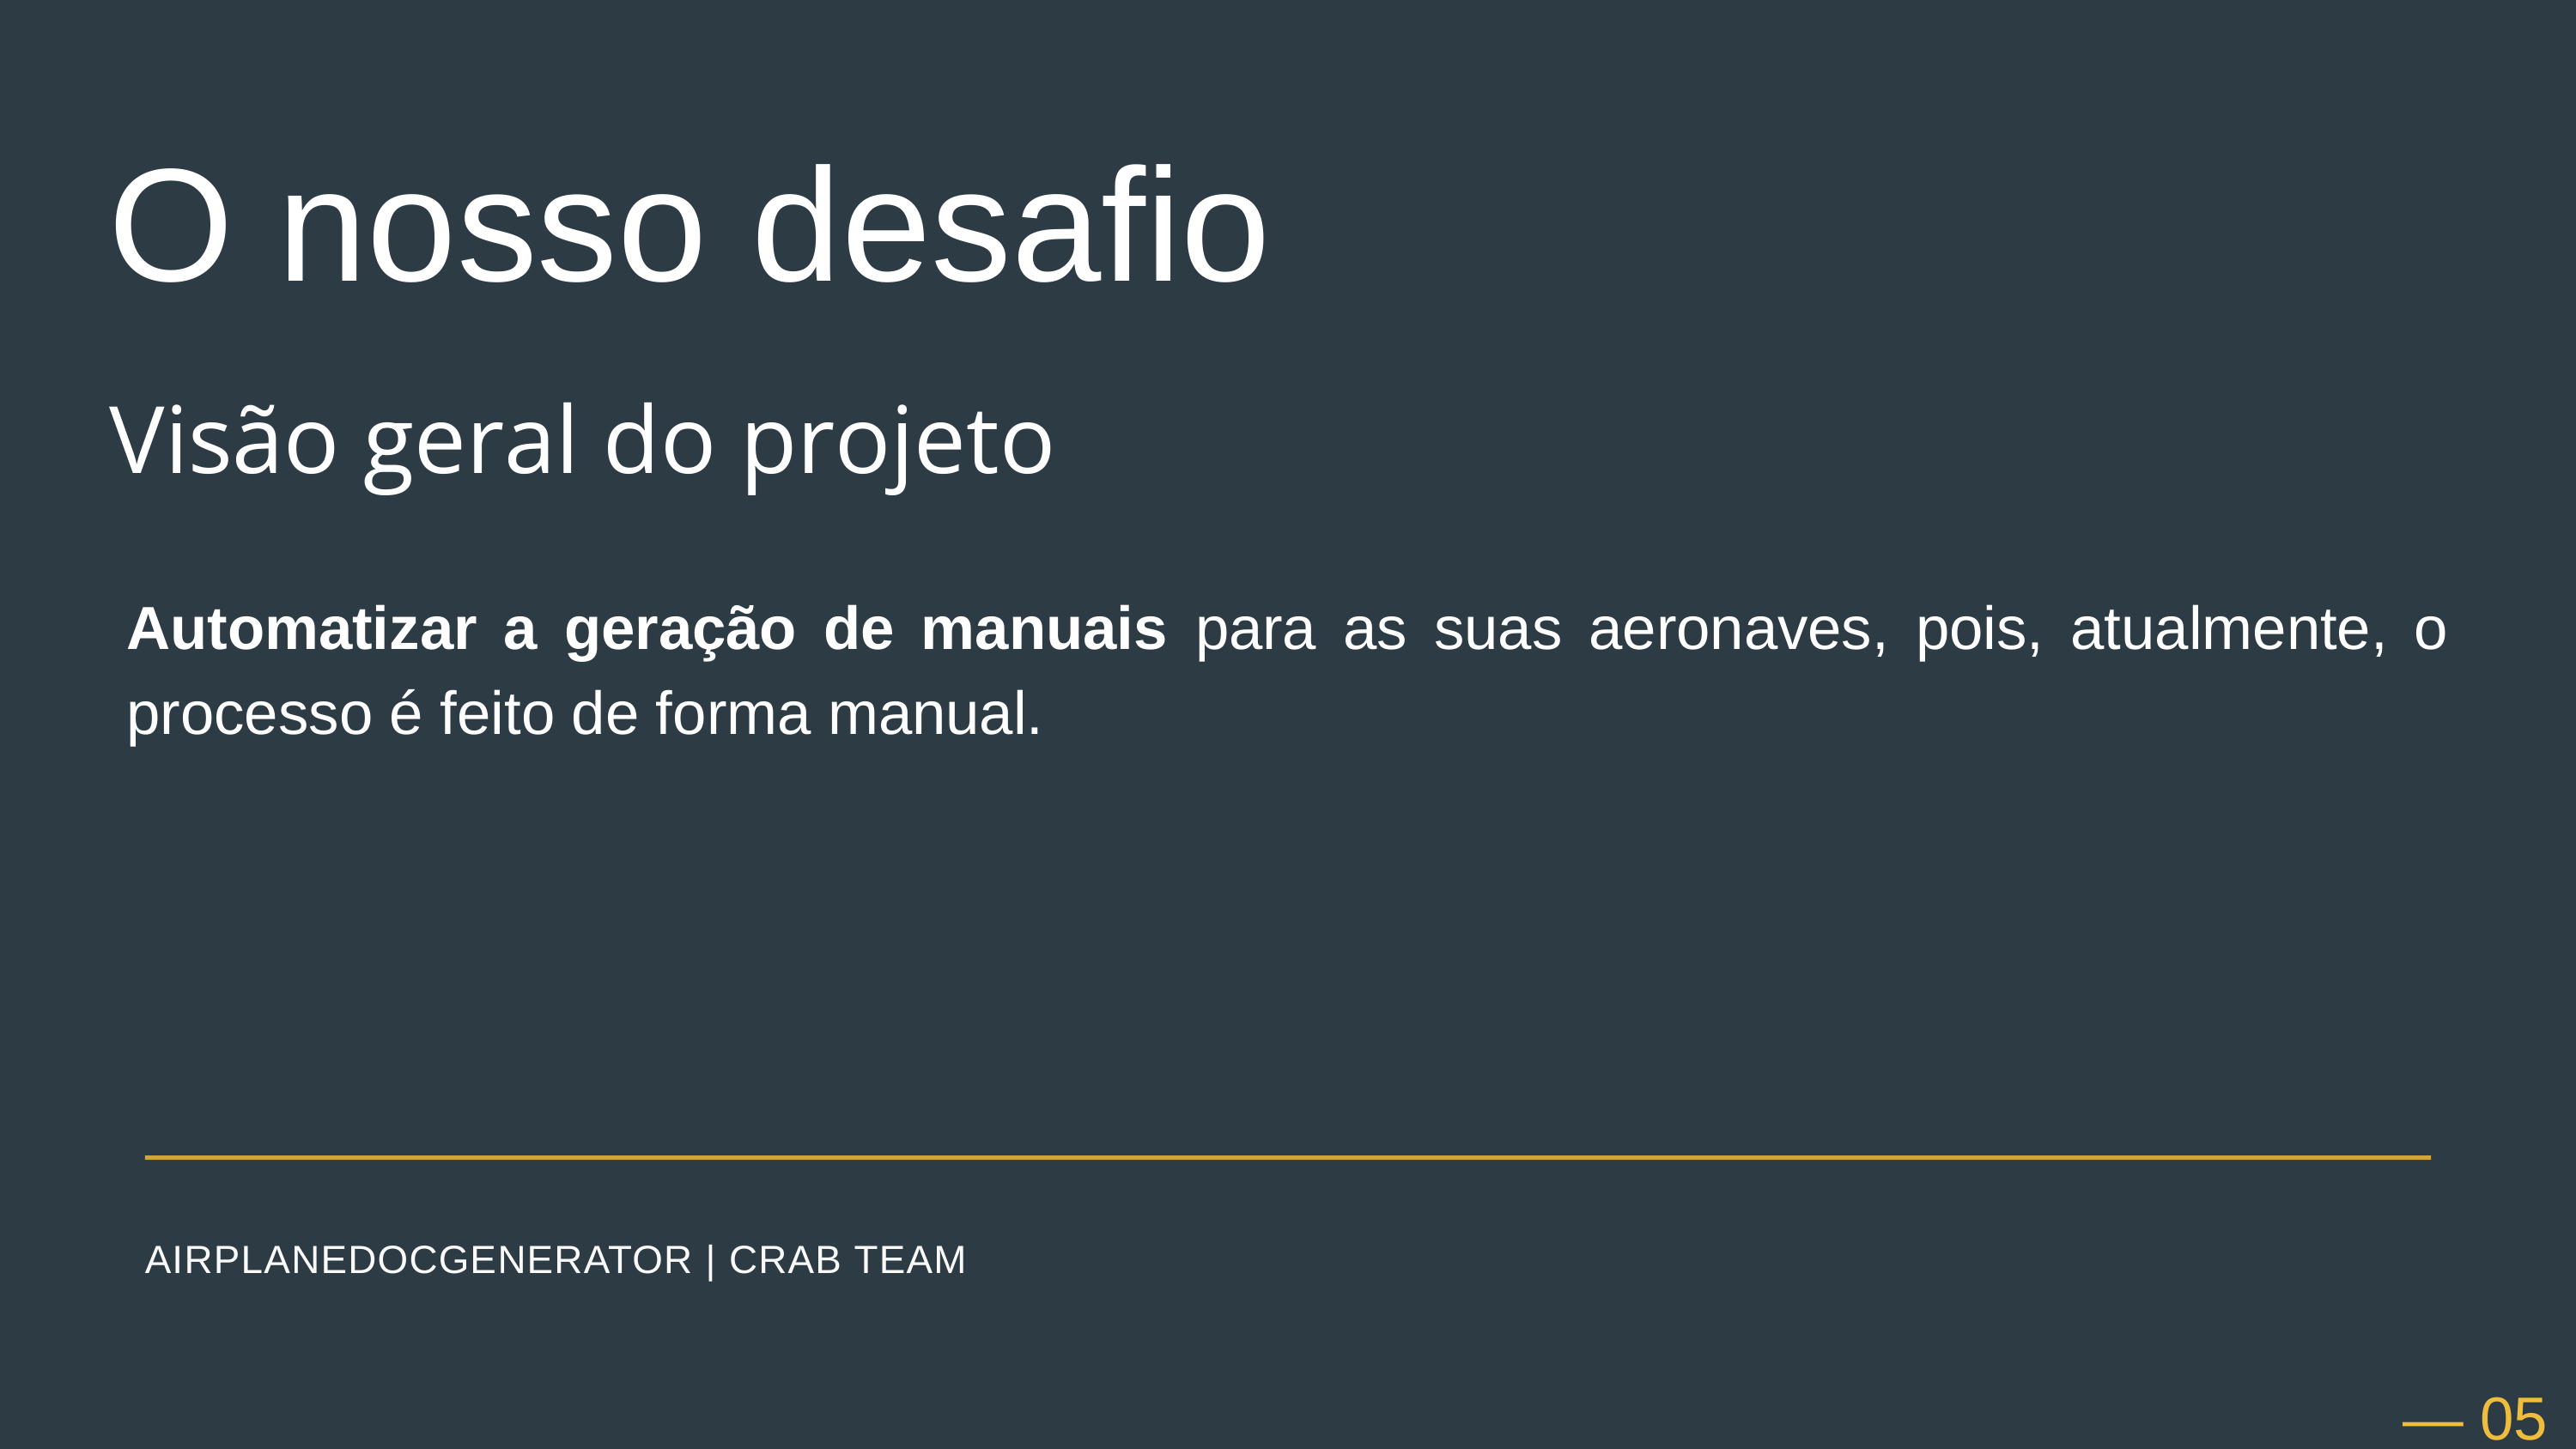

O nosso desafio
Visão geral do projeto
Automatizar a geração de manuais para as suas aeronaves, pois, atualmente, o processo é feito de forma manual.

AIRPLANEDOCGENERATOR | CRAB TEAM
— 05